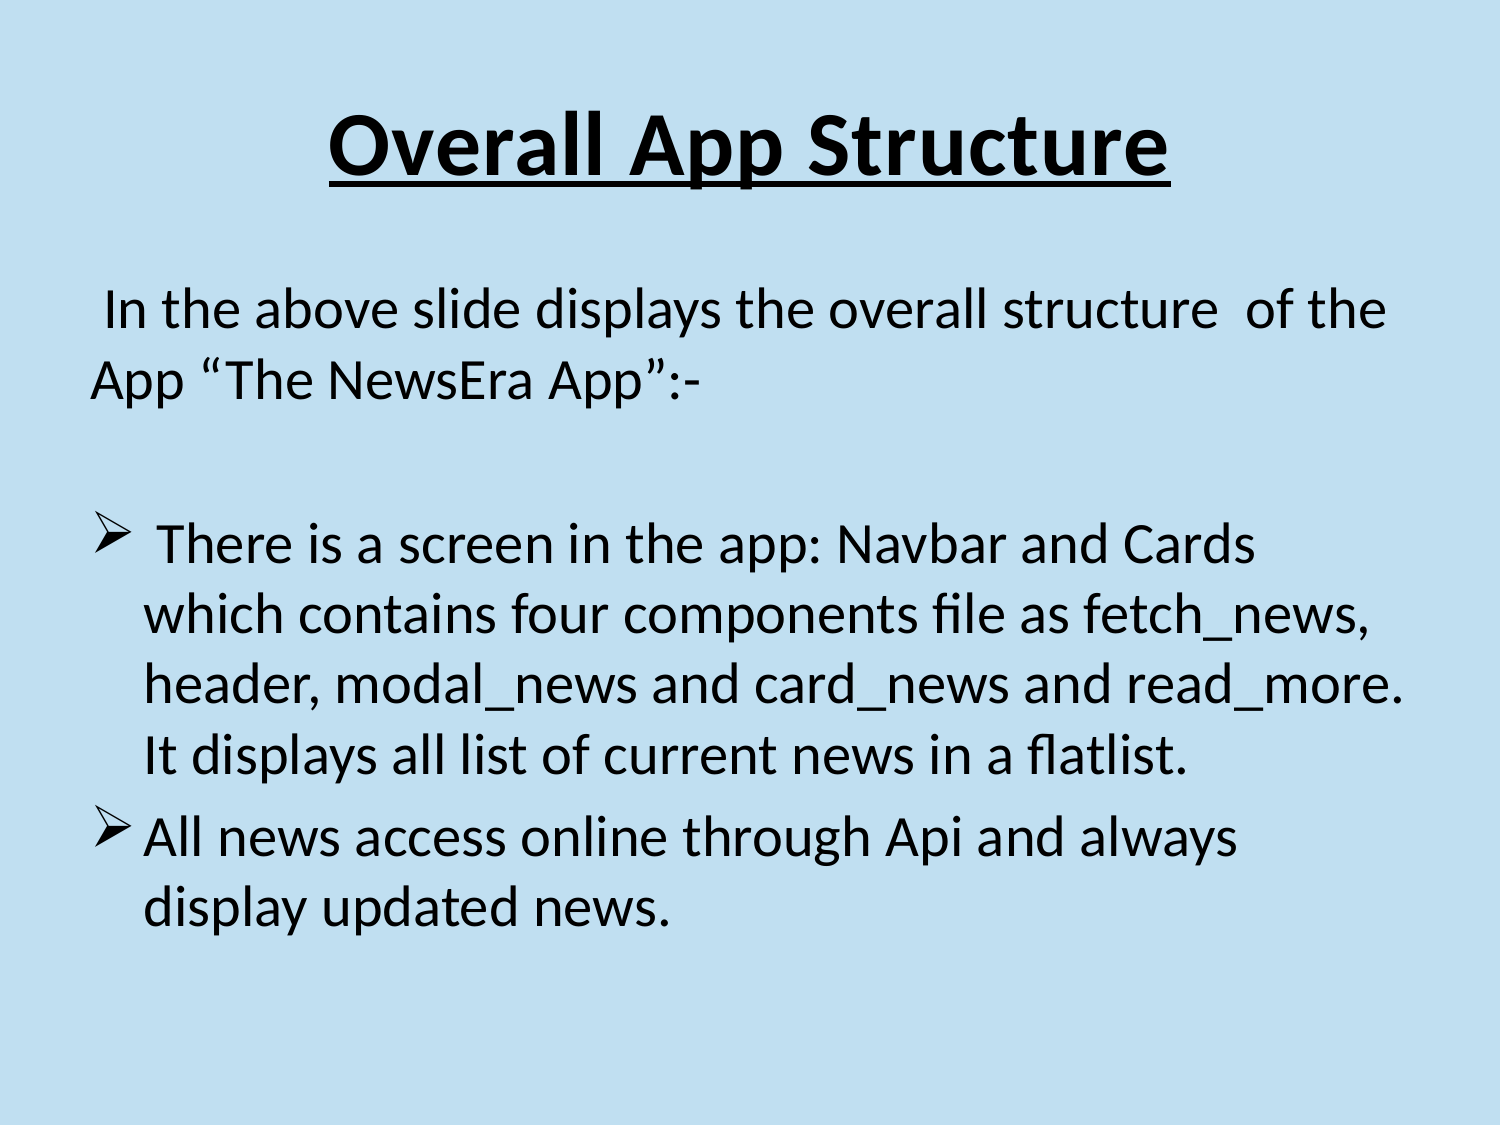

# Overall App Structure
 In the above slide displays the overall structure  of the App “The NewsEra App”:-

 There is a screen in the app: Navbar and Cards which contains four components file as fetch_news, header, modal_news and card_news and read_more. It displays all list of current news in a flatlist.
All news access online through Api and always display updated news.